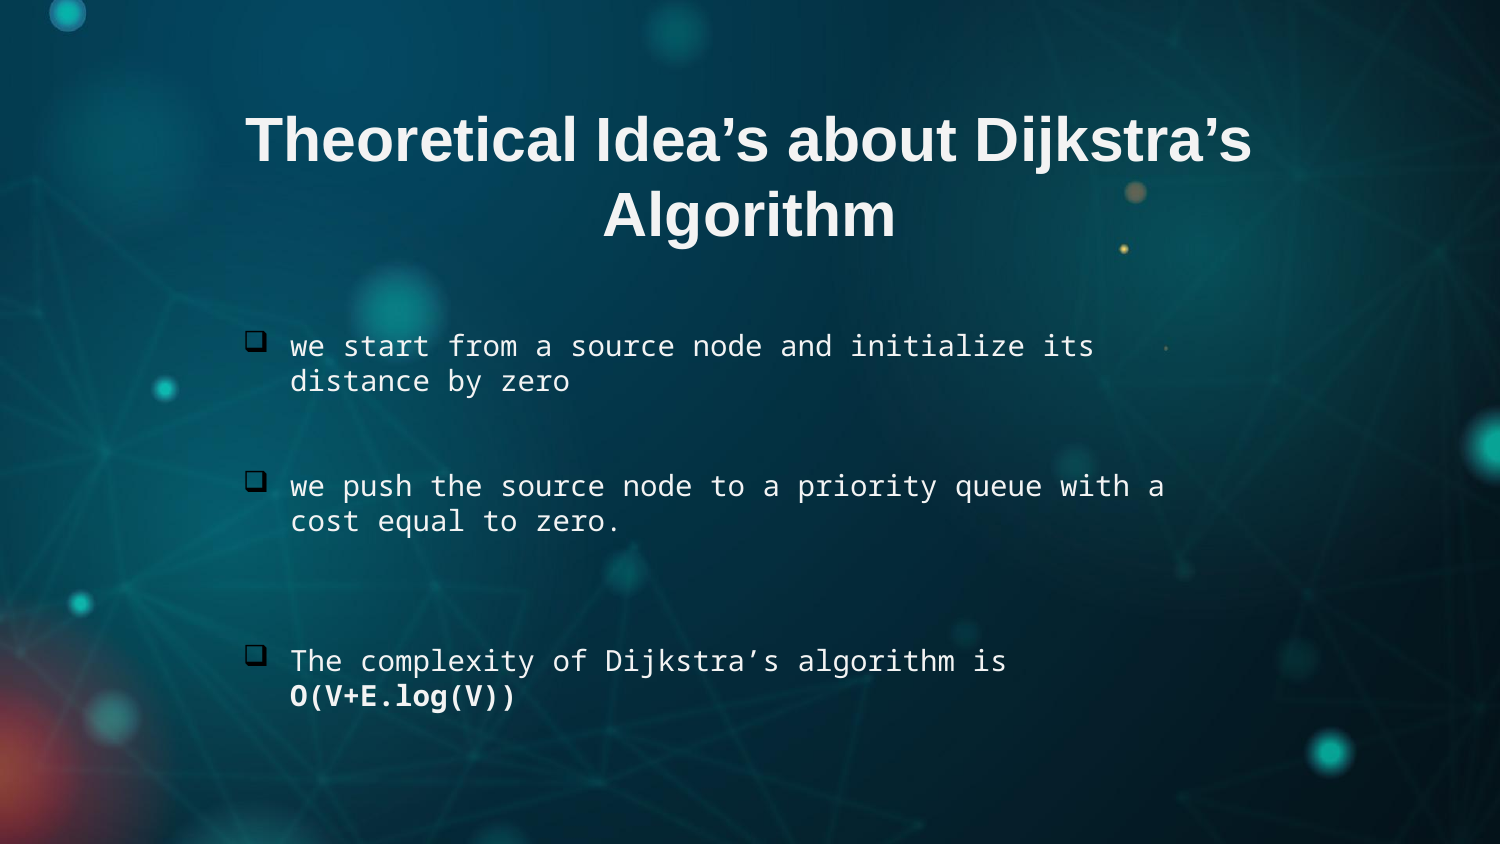

# Theoretical Idea’s about Dijkstra’s Algorithm
we start from a source node and initialize its distance by zero
we push the source node to a priority queue with a cost equal to zero.
The complexity of Dijkstra’s algorithm is  O(V+E.log(V))